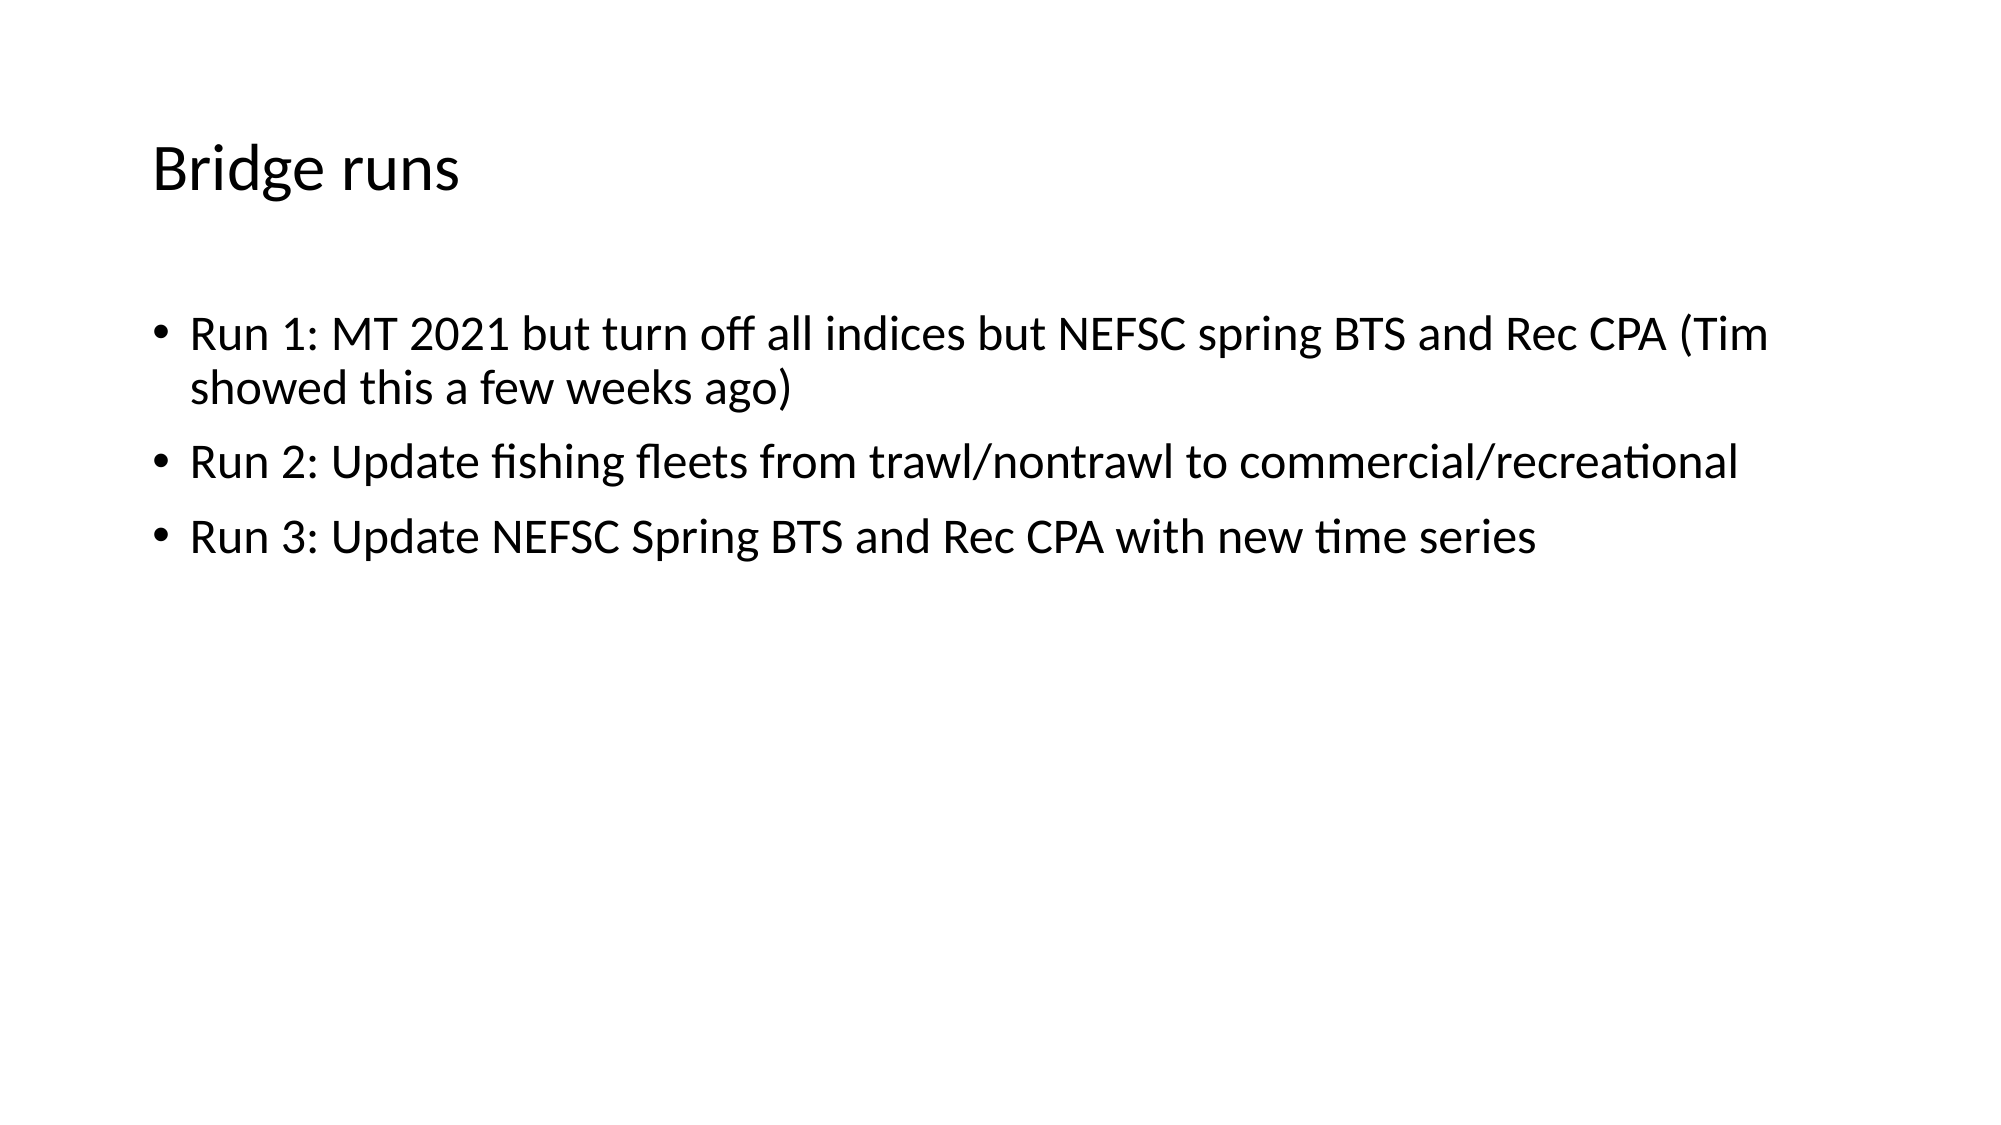

# Bridge runs
Run 1: MT 2021 but turn off all indices but NEFSC spring BTS and Rec CPA (Tim showed this a few weeks ago)
Run 2: Update fishing fleets from trawl/nontrawl to commercial/recreational
Run 3: Update NEFSC Spring BTS and Rec CPA with new time series